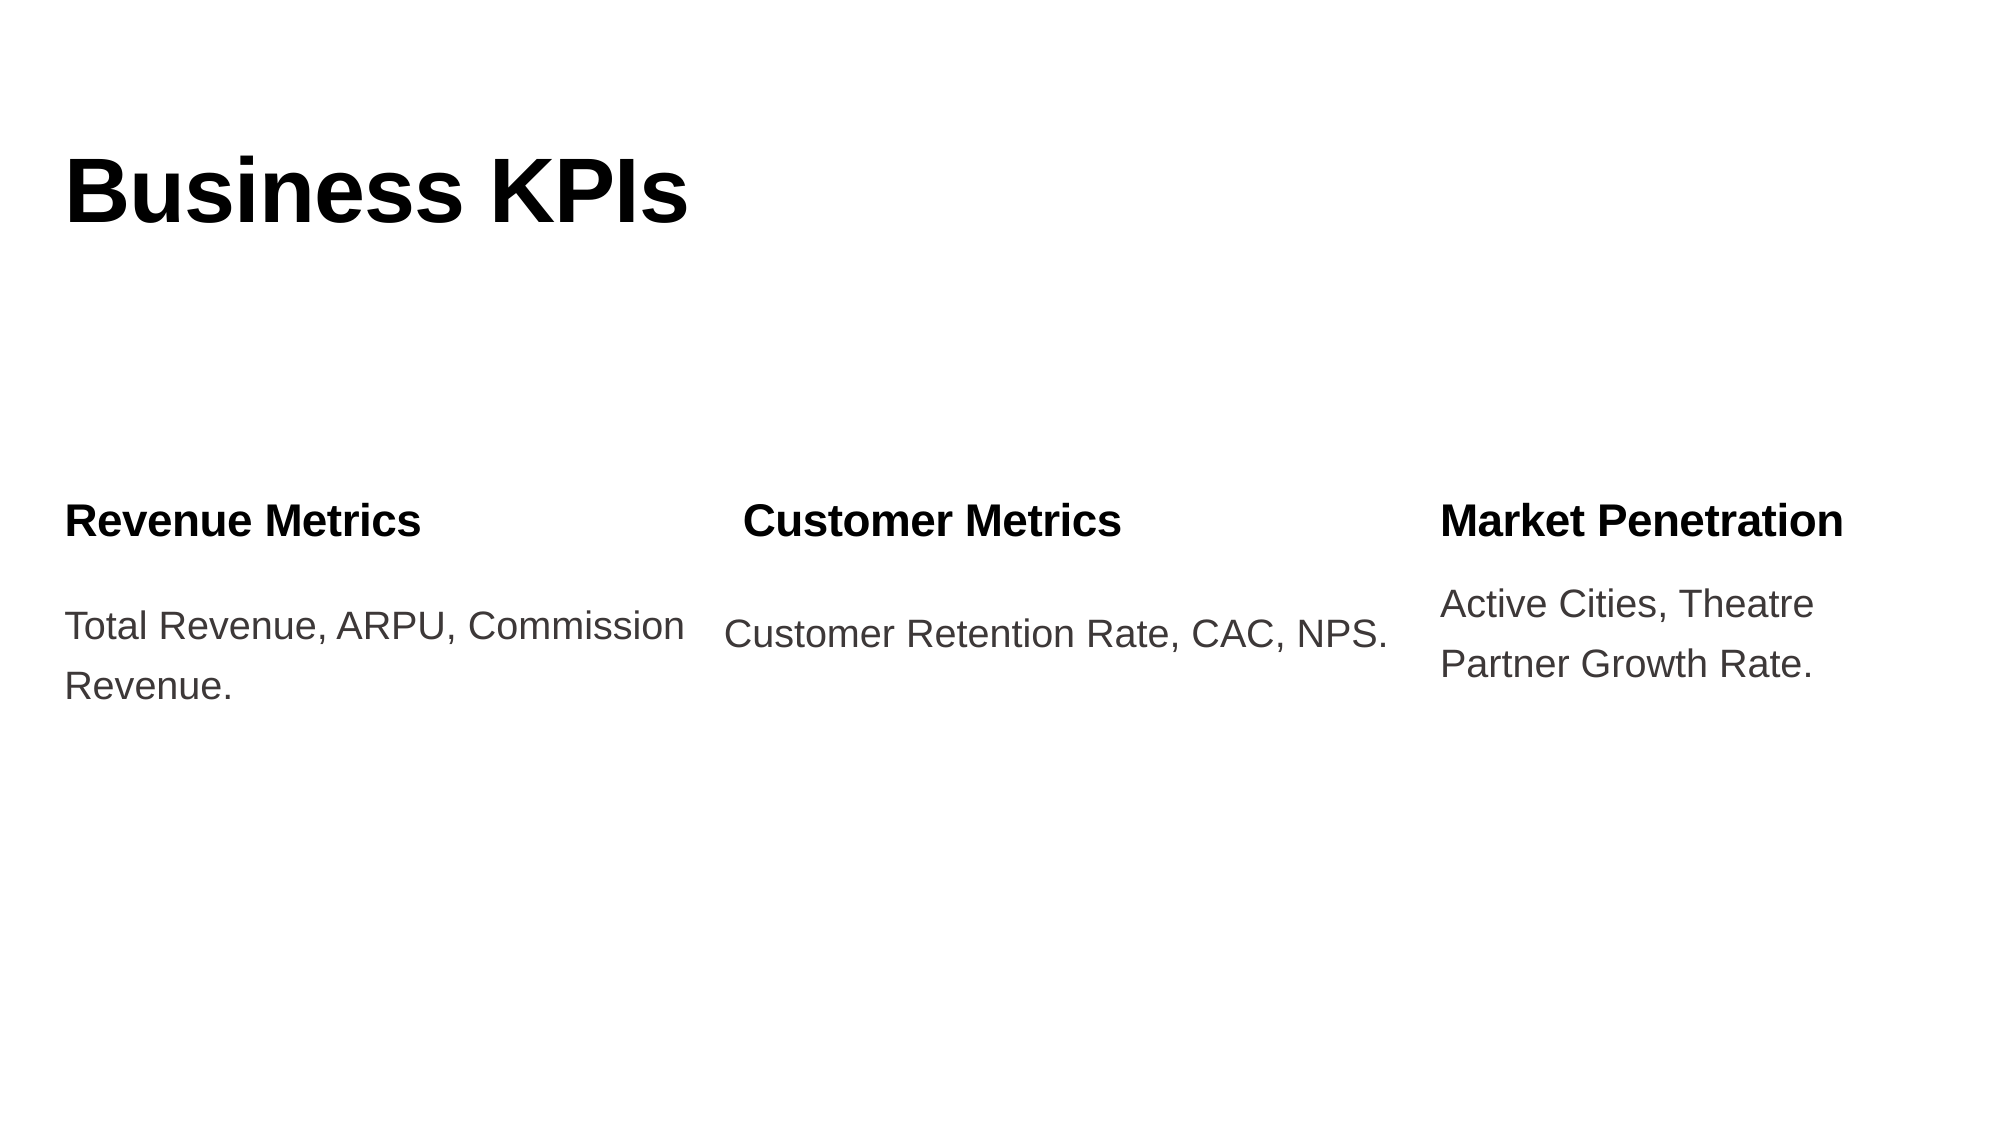

Business KPIs
Market Penetration
Revenue Metrics
Customer Metrics
Active Cities, Theatre Partner Growth Rate.
Total Revenue, ARPU, Commission Revenue.
Customer Retention Rate, CAC, NPS.